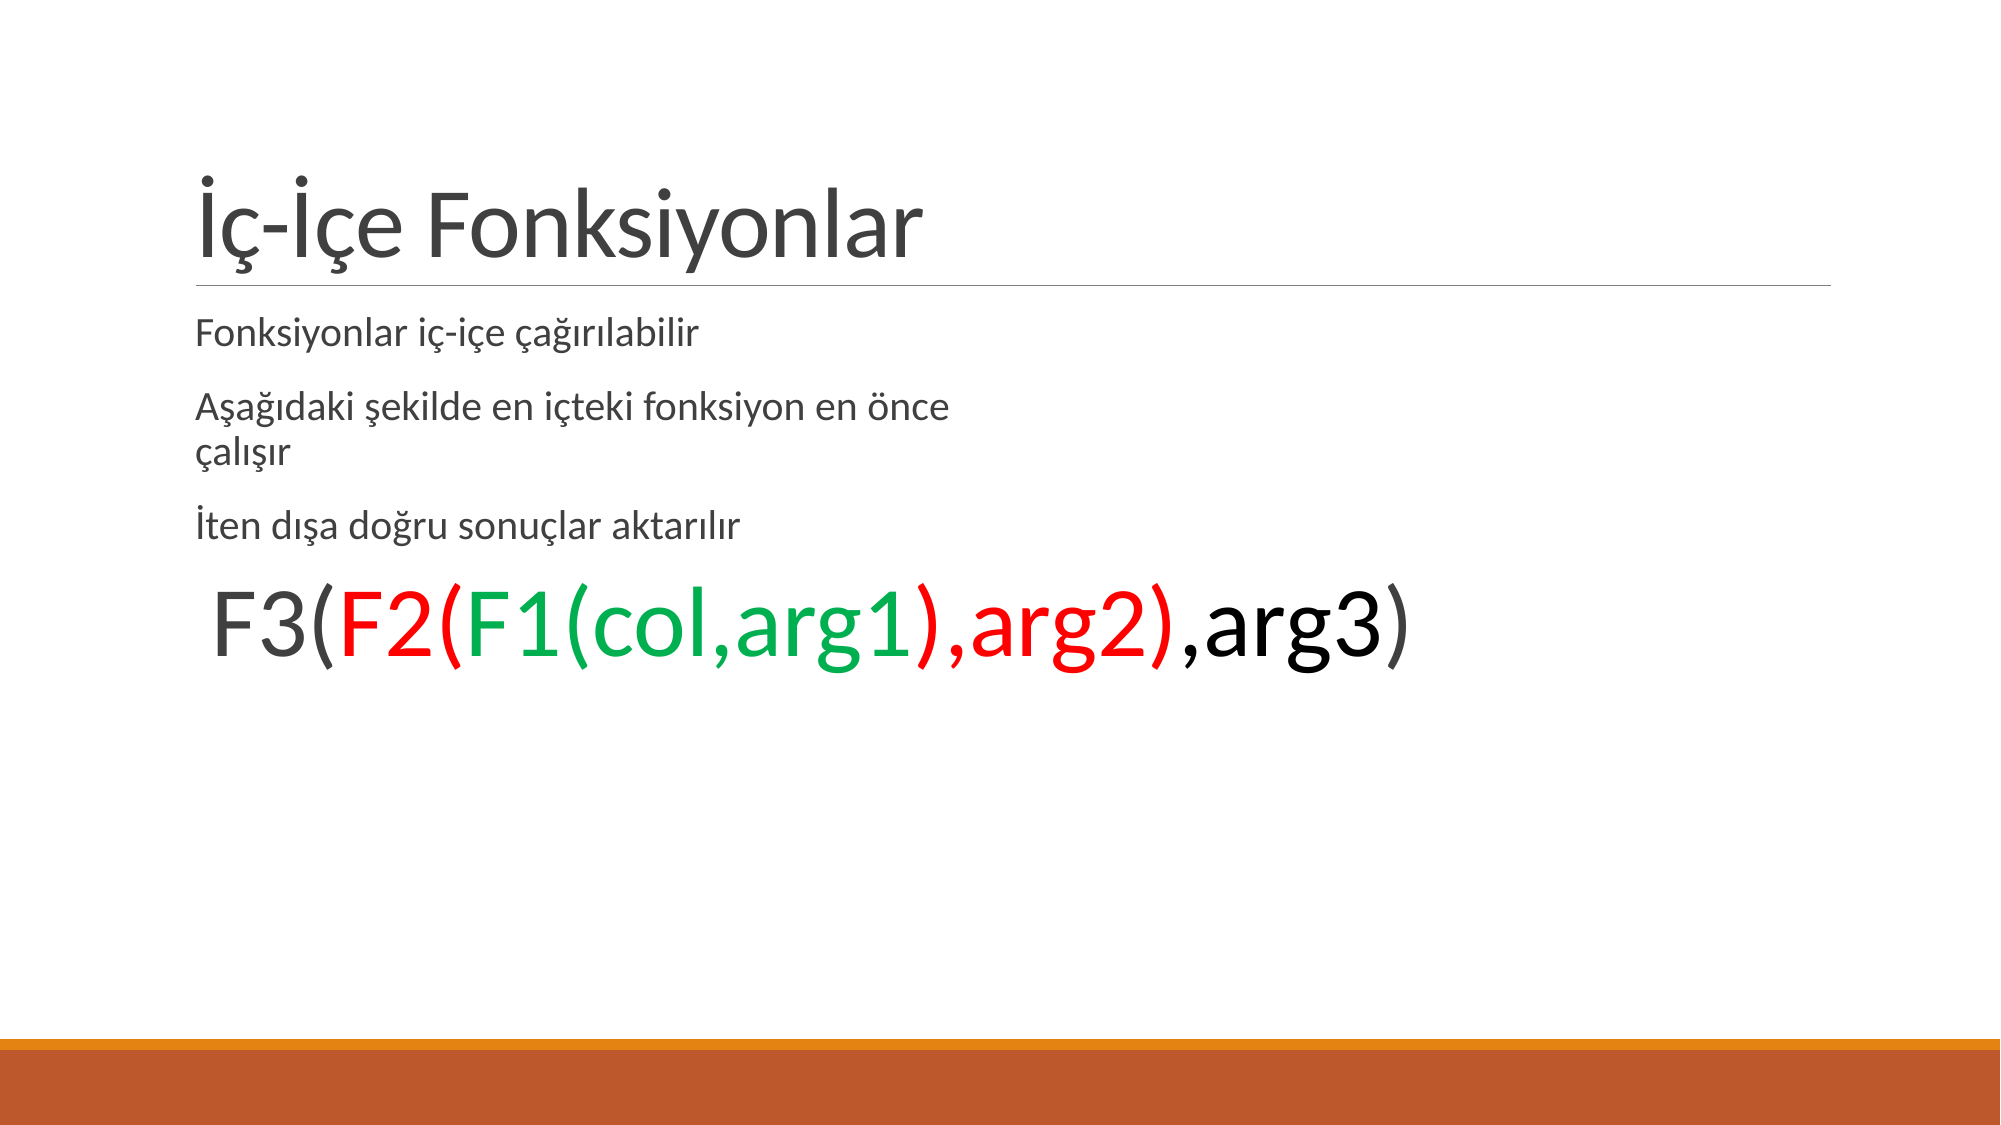

# İç-İçe Fonksiyonlar
Fonksiyonlar iç-içe çağırılabilir
Aşağıdaki şekilde en içteki fonksiyon en önce çalışır
İten dışa doğru sonuçlar aktarılır

F3(F2(F1(col,arg1),arg2),arg3)